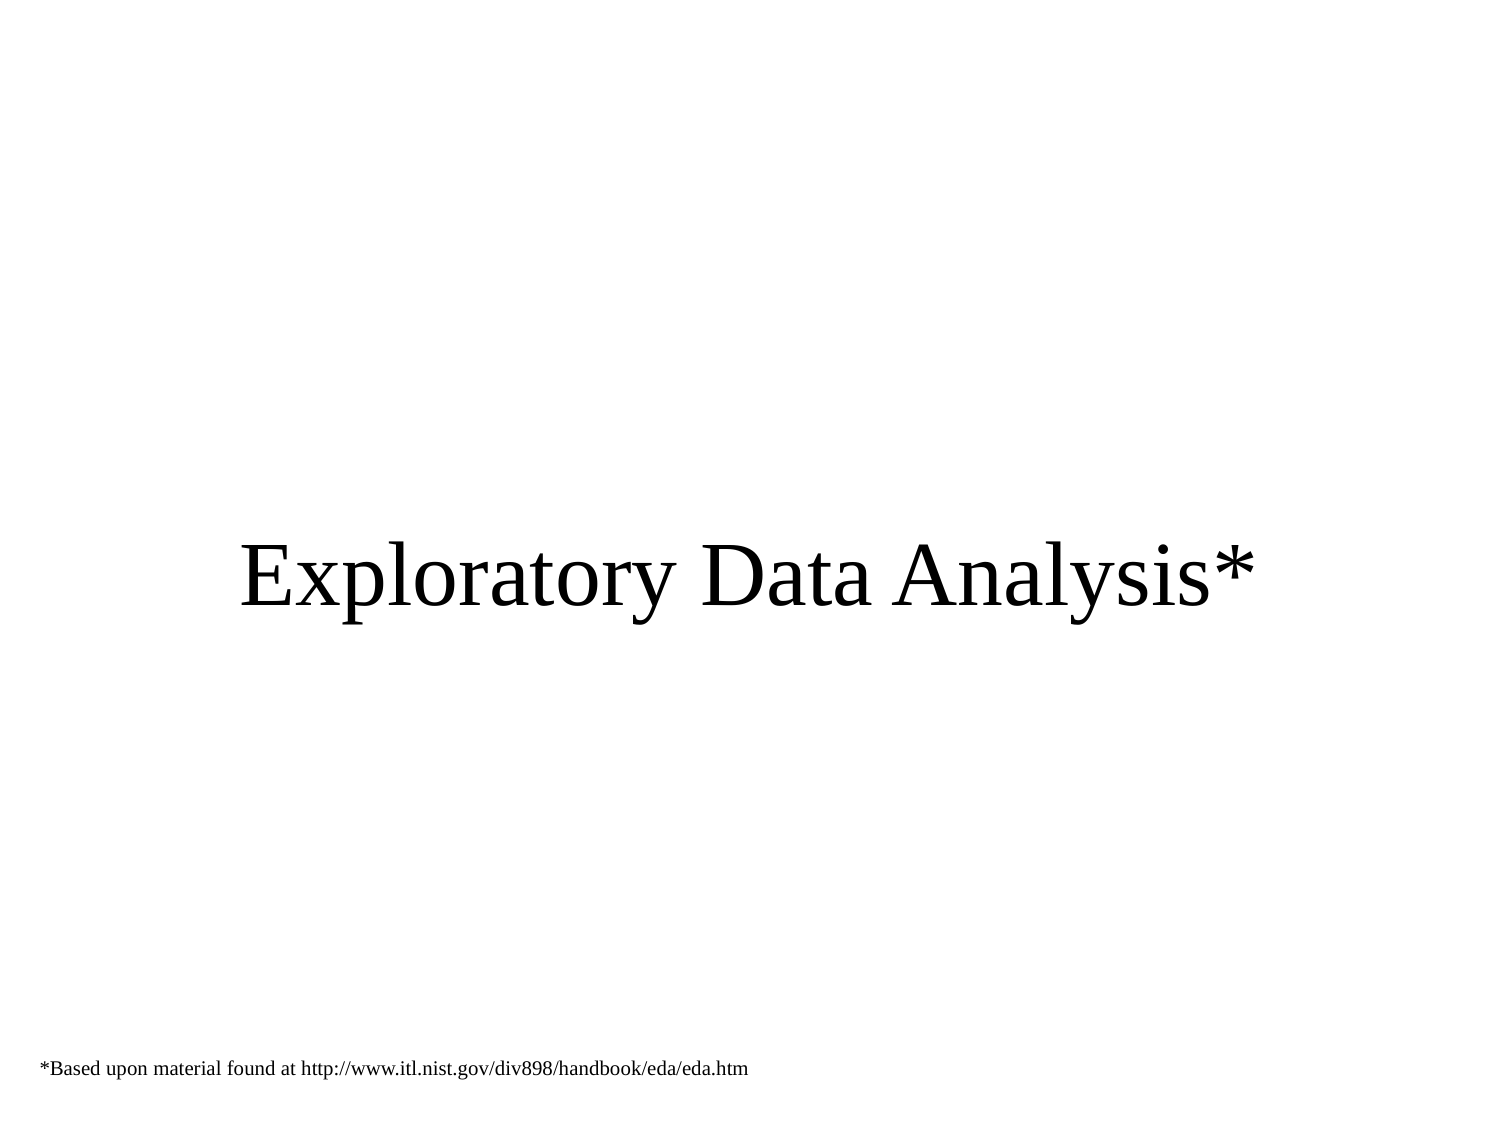

# Exploratory Data Analysis*
*Based upon material found at http://www.itl.nist.gov/div898/handbook/eda/eda.htm